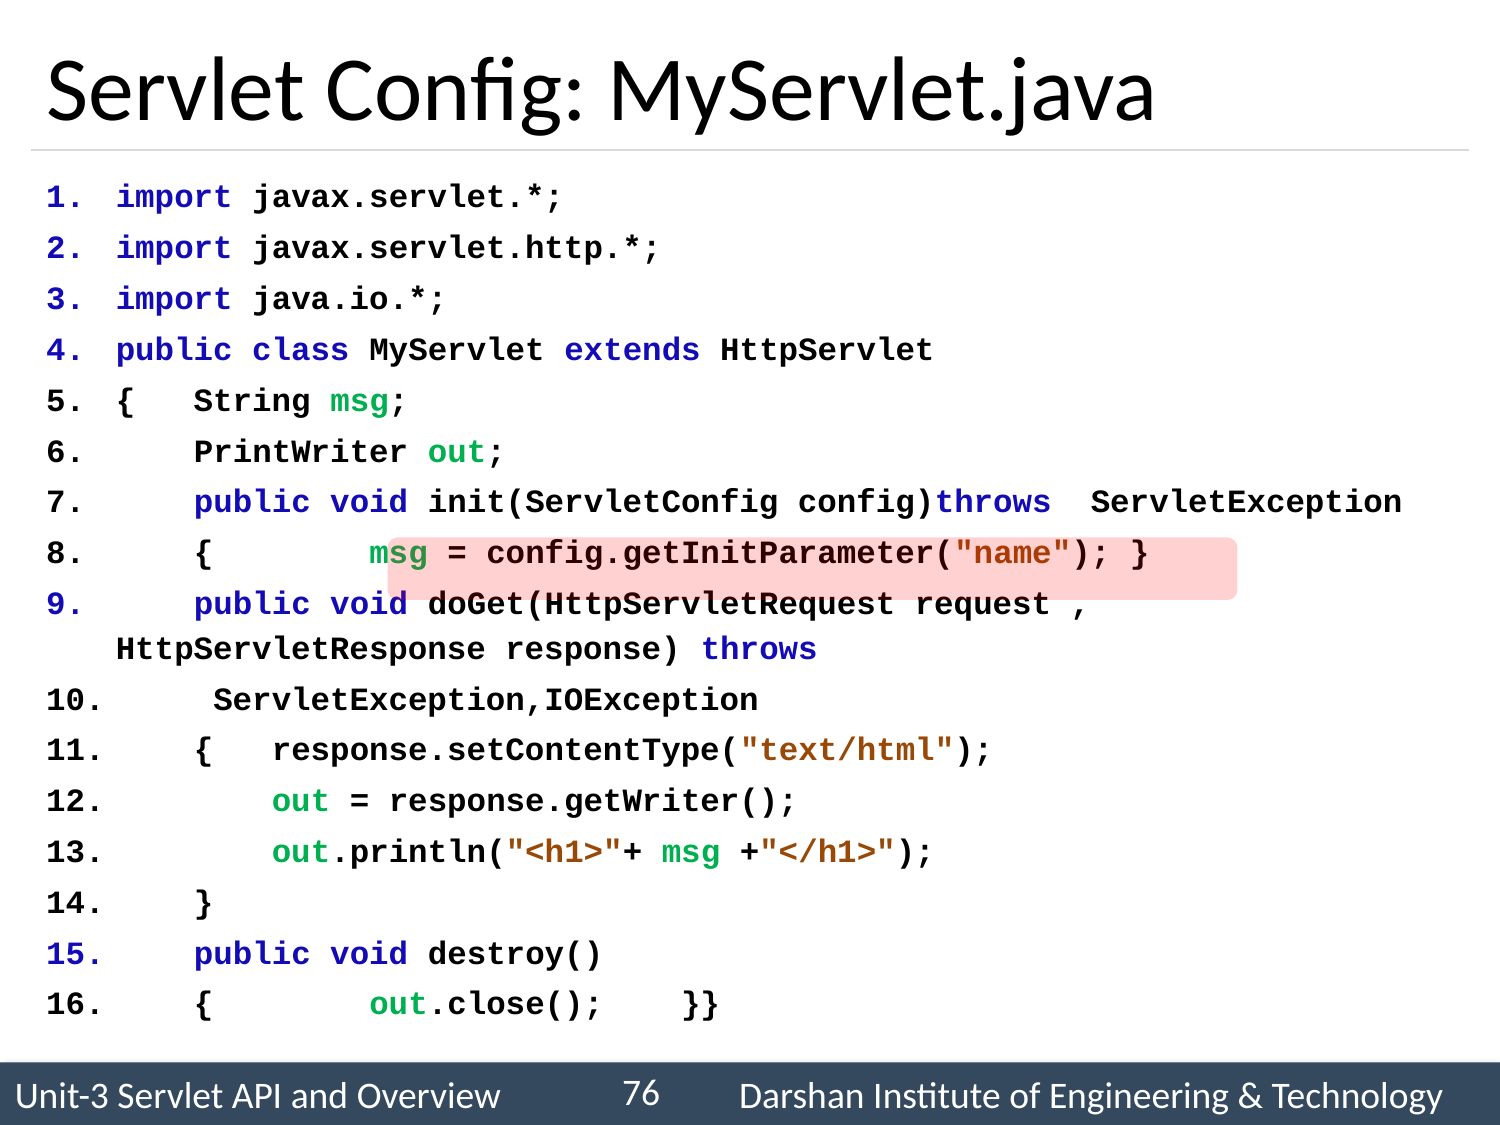

# Servlet Config: MyServlet.java
import javax.servlet.*;
import javax.servlet.http.*;
import java.io.*;
public class MyServlet extends HttpServlet
{   String msg;
    PrintWriter out;
    public void init(ServletConfig config)throws 									ServletException
    {        msg = config.getInitParameter("name"); }
    public void doGet(HttpServletRequest request , 					HttpServletResponse response) throws
					ServletException,IOException
    {   response.setContentType("text/html");
        out = response.getWriter();
        out.println("<h1>"+ msg +"</h1>");
    }
    public void destroy()
    {        out.close();    }}

76